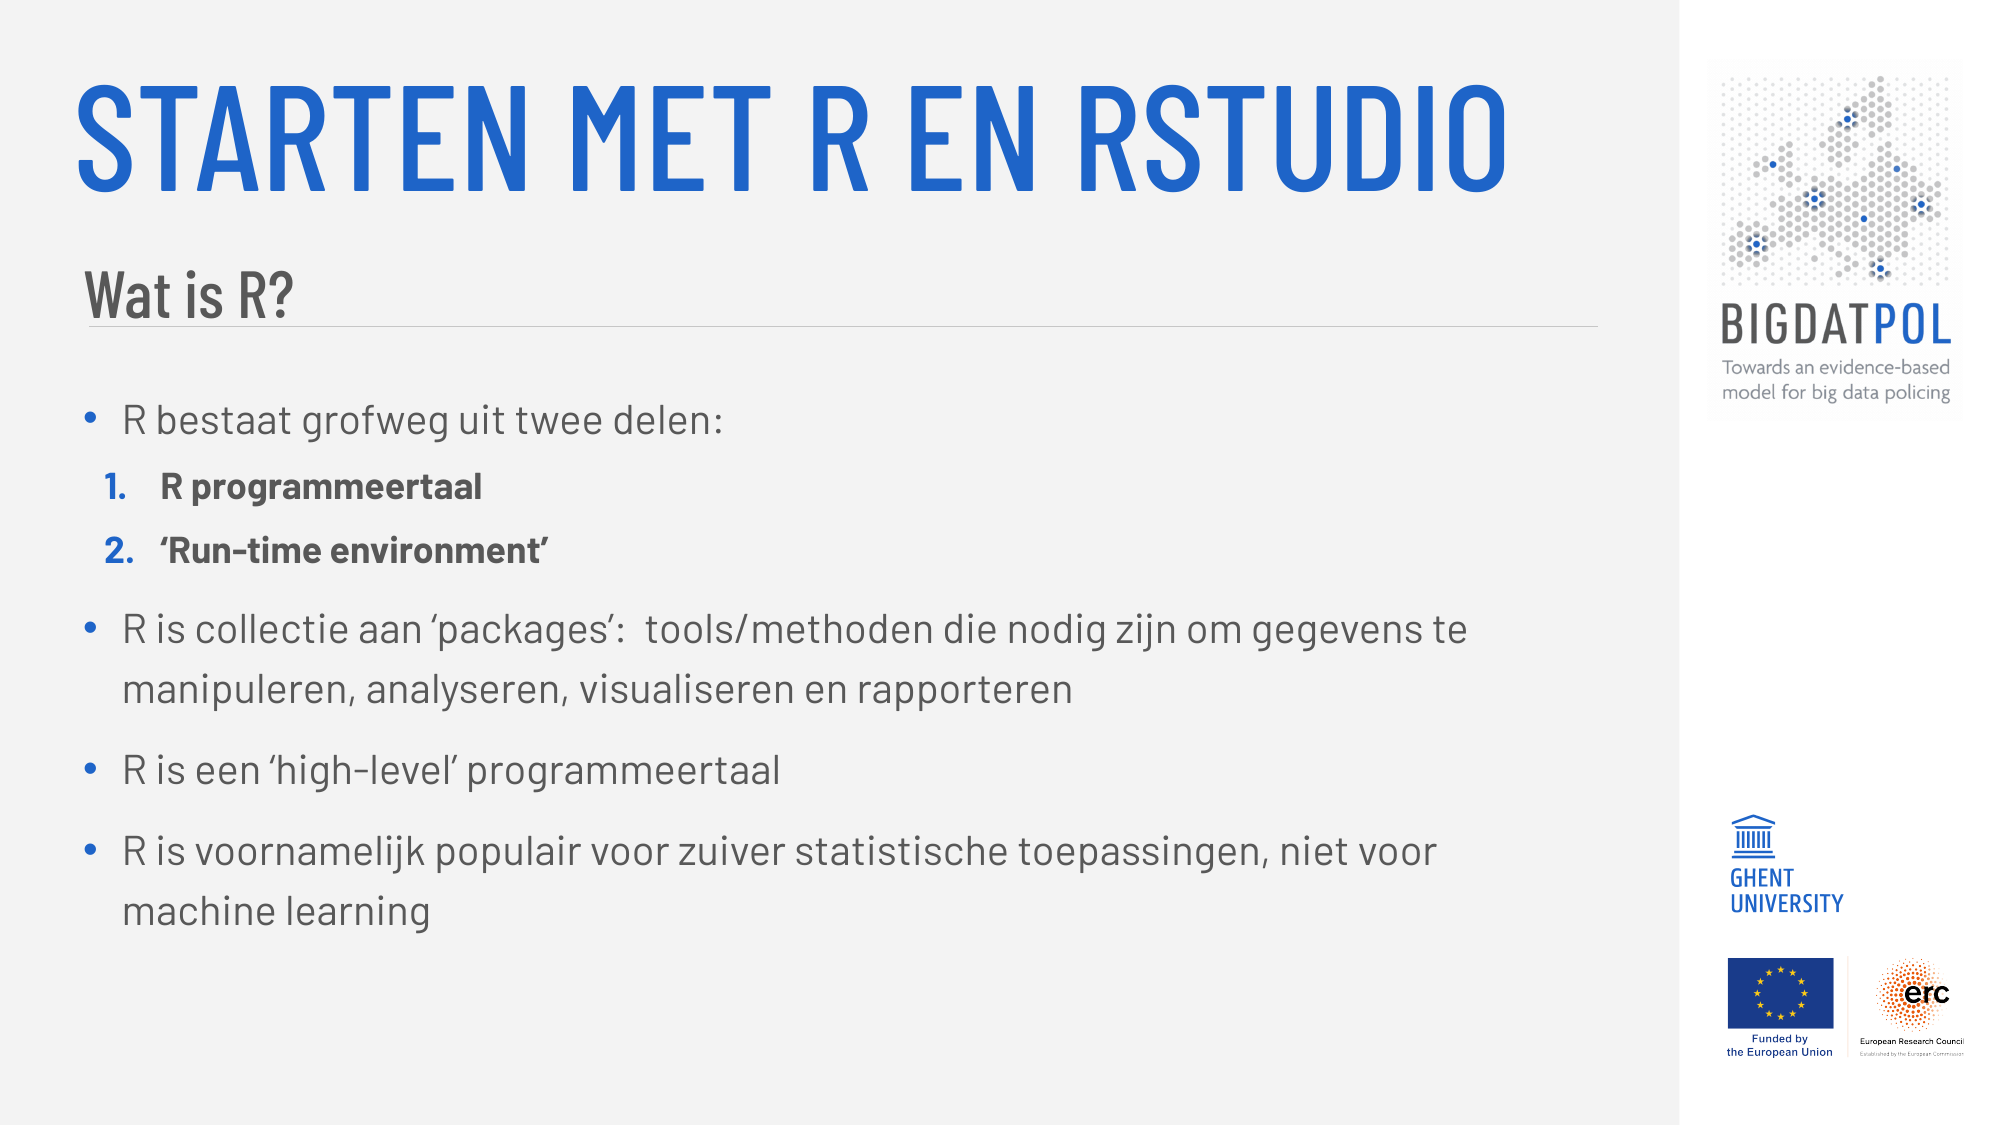

# Starten met r en rstudio
Wat is R?
R bestaat grofweg uit twee delen:
R programmeertaal
‘Run-time environment’
R is collectie aan ‘packages’:  tools/methoden die nodig zijn om gegevens te manipuleren, analyseren, visualiseren en rapporteren
R is een ‘high-level’ programmeertaal
R is voornamelijk populair voor zuiver statistische toepassingen, niet voor machine learning